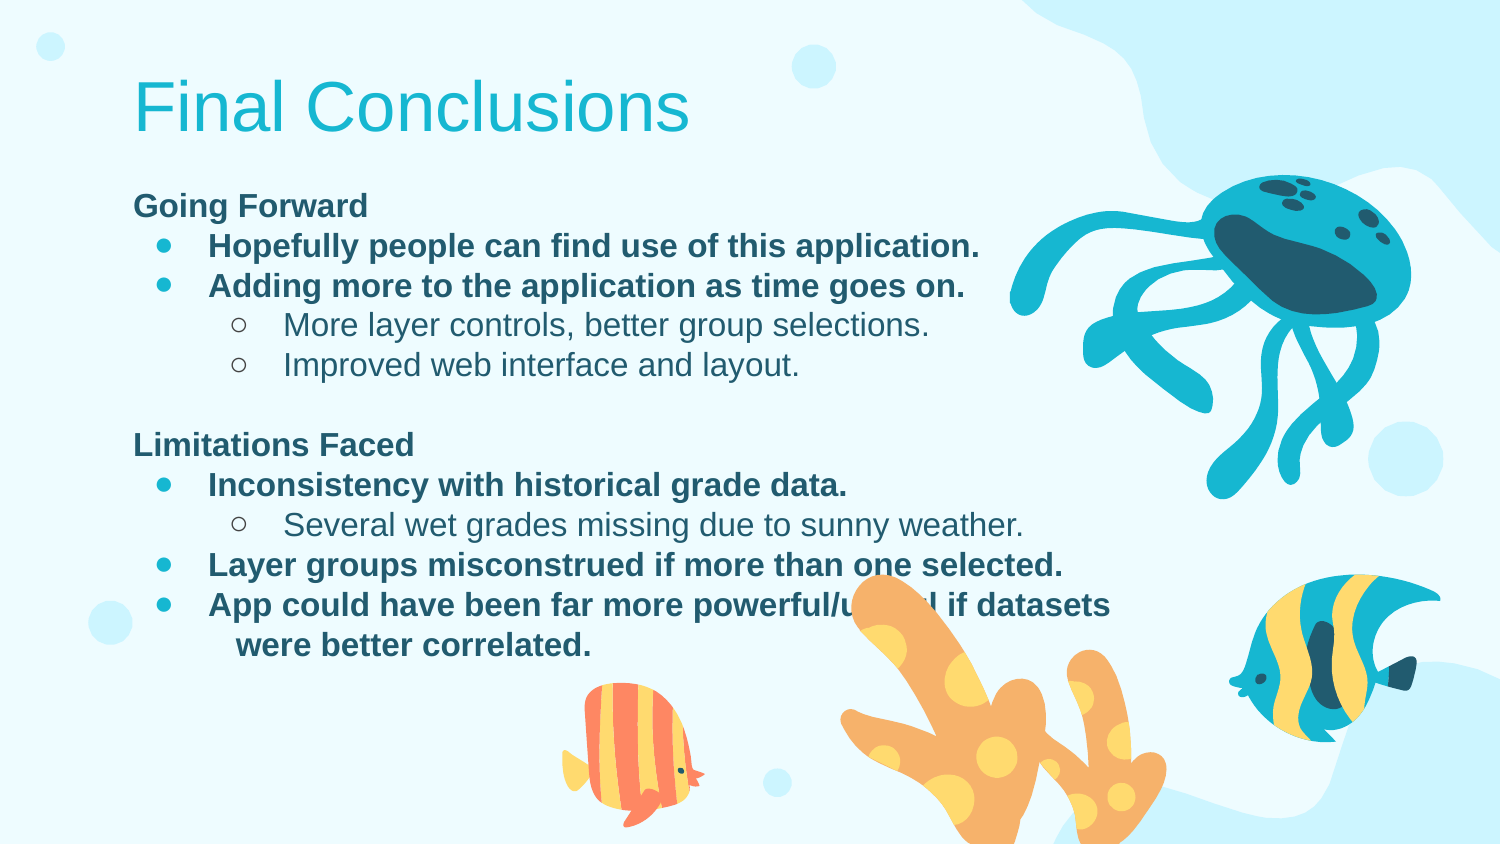

# Final Conclusions
Going Forward
Hopefully people can find use of this application.
Adding more to the application as time goes on.
More layer controls, better group selections.
Improved web interface and layout.

Limitations Faced
Inconsistency with historical grade data.
Several wet grades missing due to sunny weather.
Layer groups misconstrued if more than one selected.
App could have been far more powerful/useful if datasets
   were better correlated.